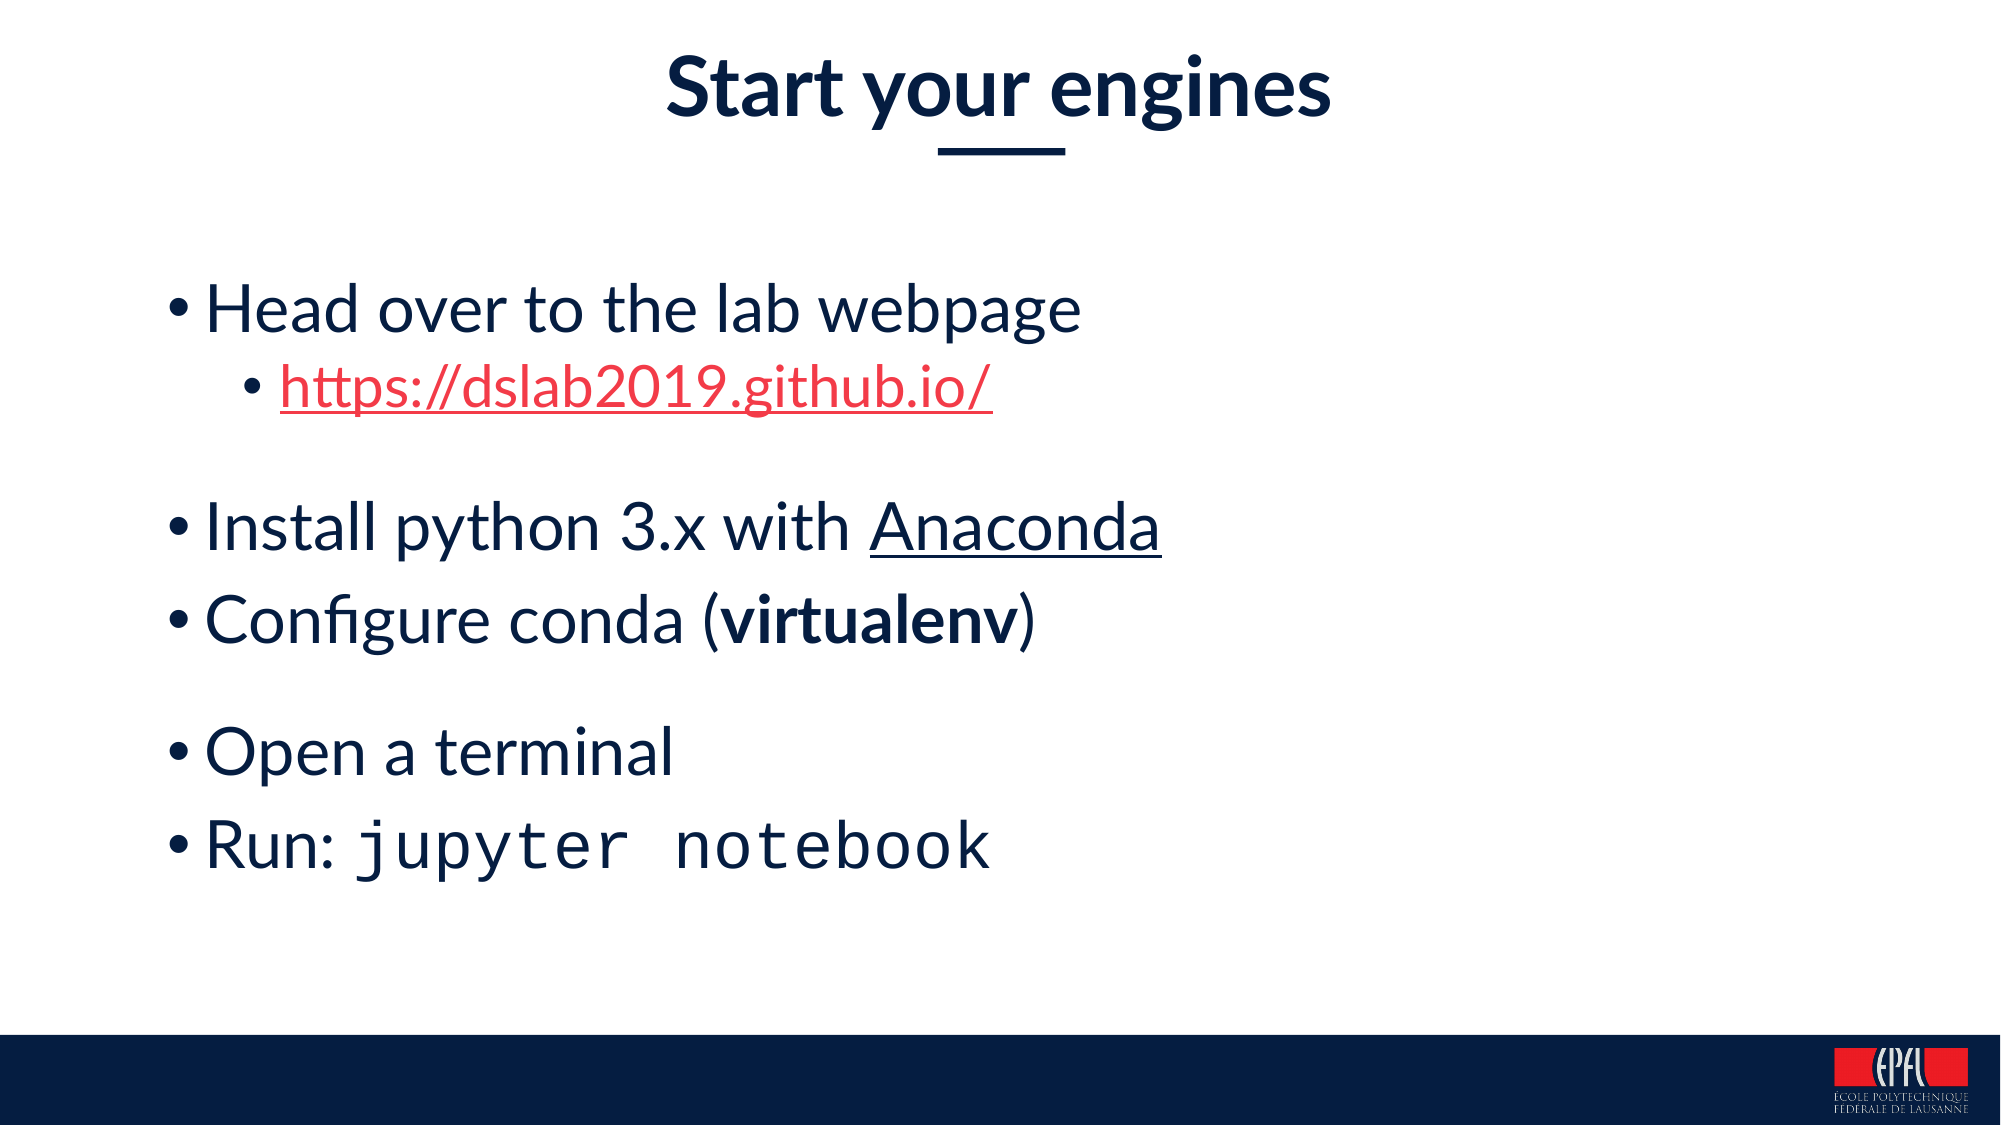

Start your engines

Head over to the lab webpage
https://dslab2019.github.io/

Install python 3.x with Anaconda
Configure conda (virtualenv)

Open a terminal
Run: jupyter notebook